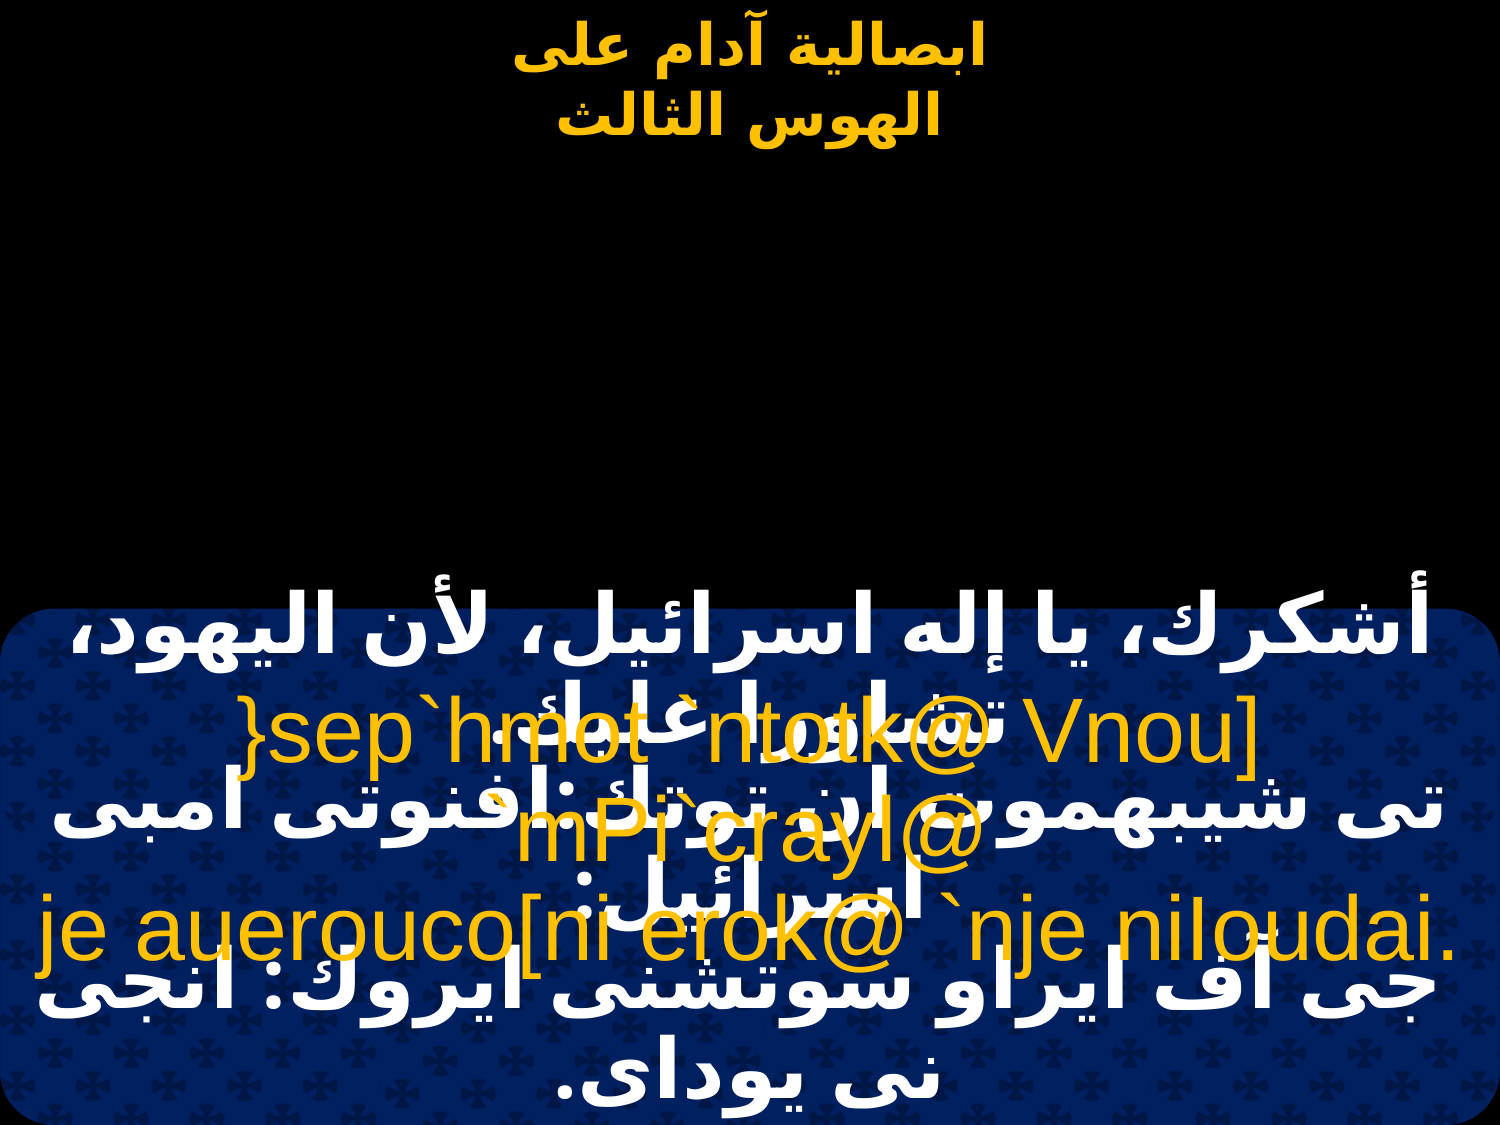

#
أشكرك، يا إله اسرائيل، لأن اليهود، تشاورا عليك.
}sep`hmot `ntotk@ Vnou] `mPi`crayl@
je auerouco[ni erok@ `nje niIoudai.
تى شيبهموت ان توتك:افنوتى امبى اسرائيل:
 جى آف ايراو سوتشنى ايروك: انجى نى يوداى.